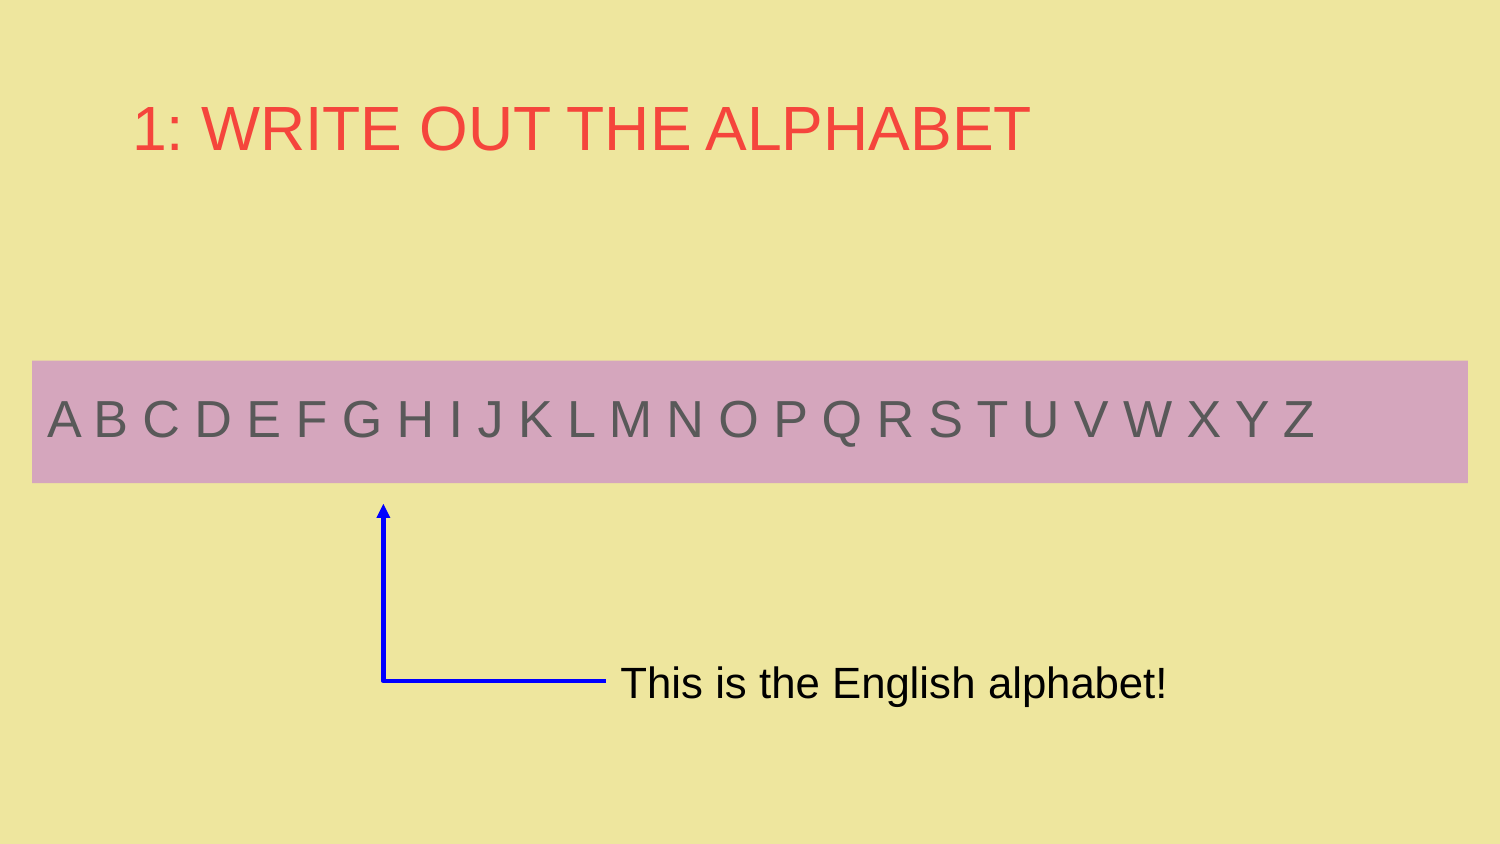

1: WRITE OUT THE ALPHABET
A B C D E F G H I J K L M N O P Q R S T U V W X Y Z

This is the English alphabet!